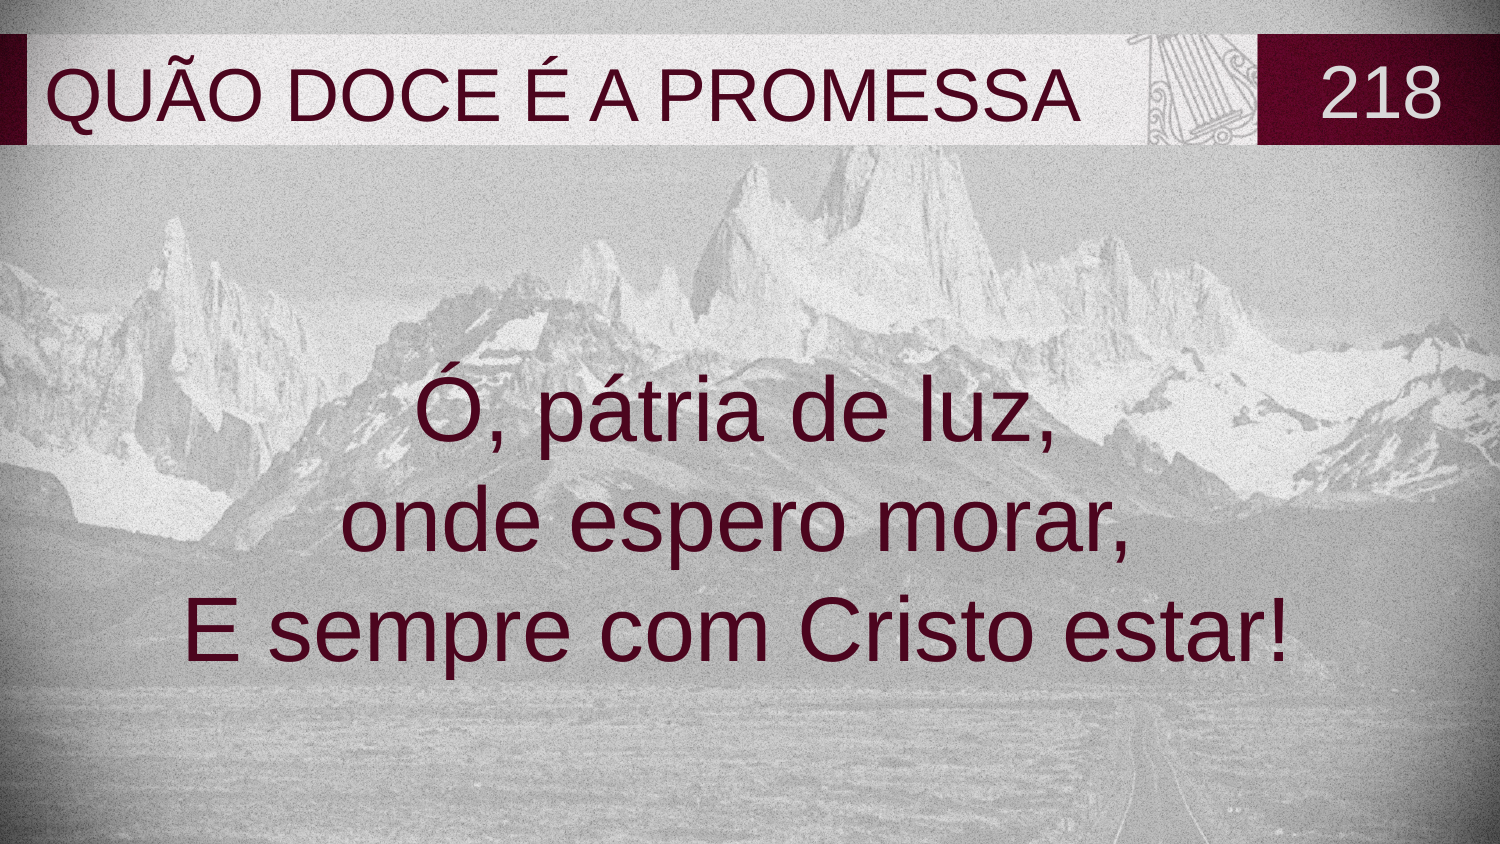

# QUÃO DOCE É A PROMESSA
218
Ó, pátria de luz,
onde espero morar,
E sempre com Cristo estar!